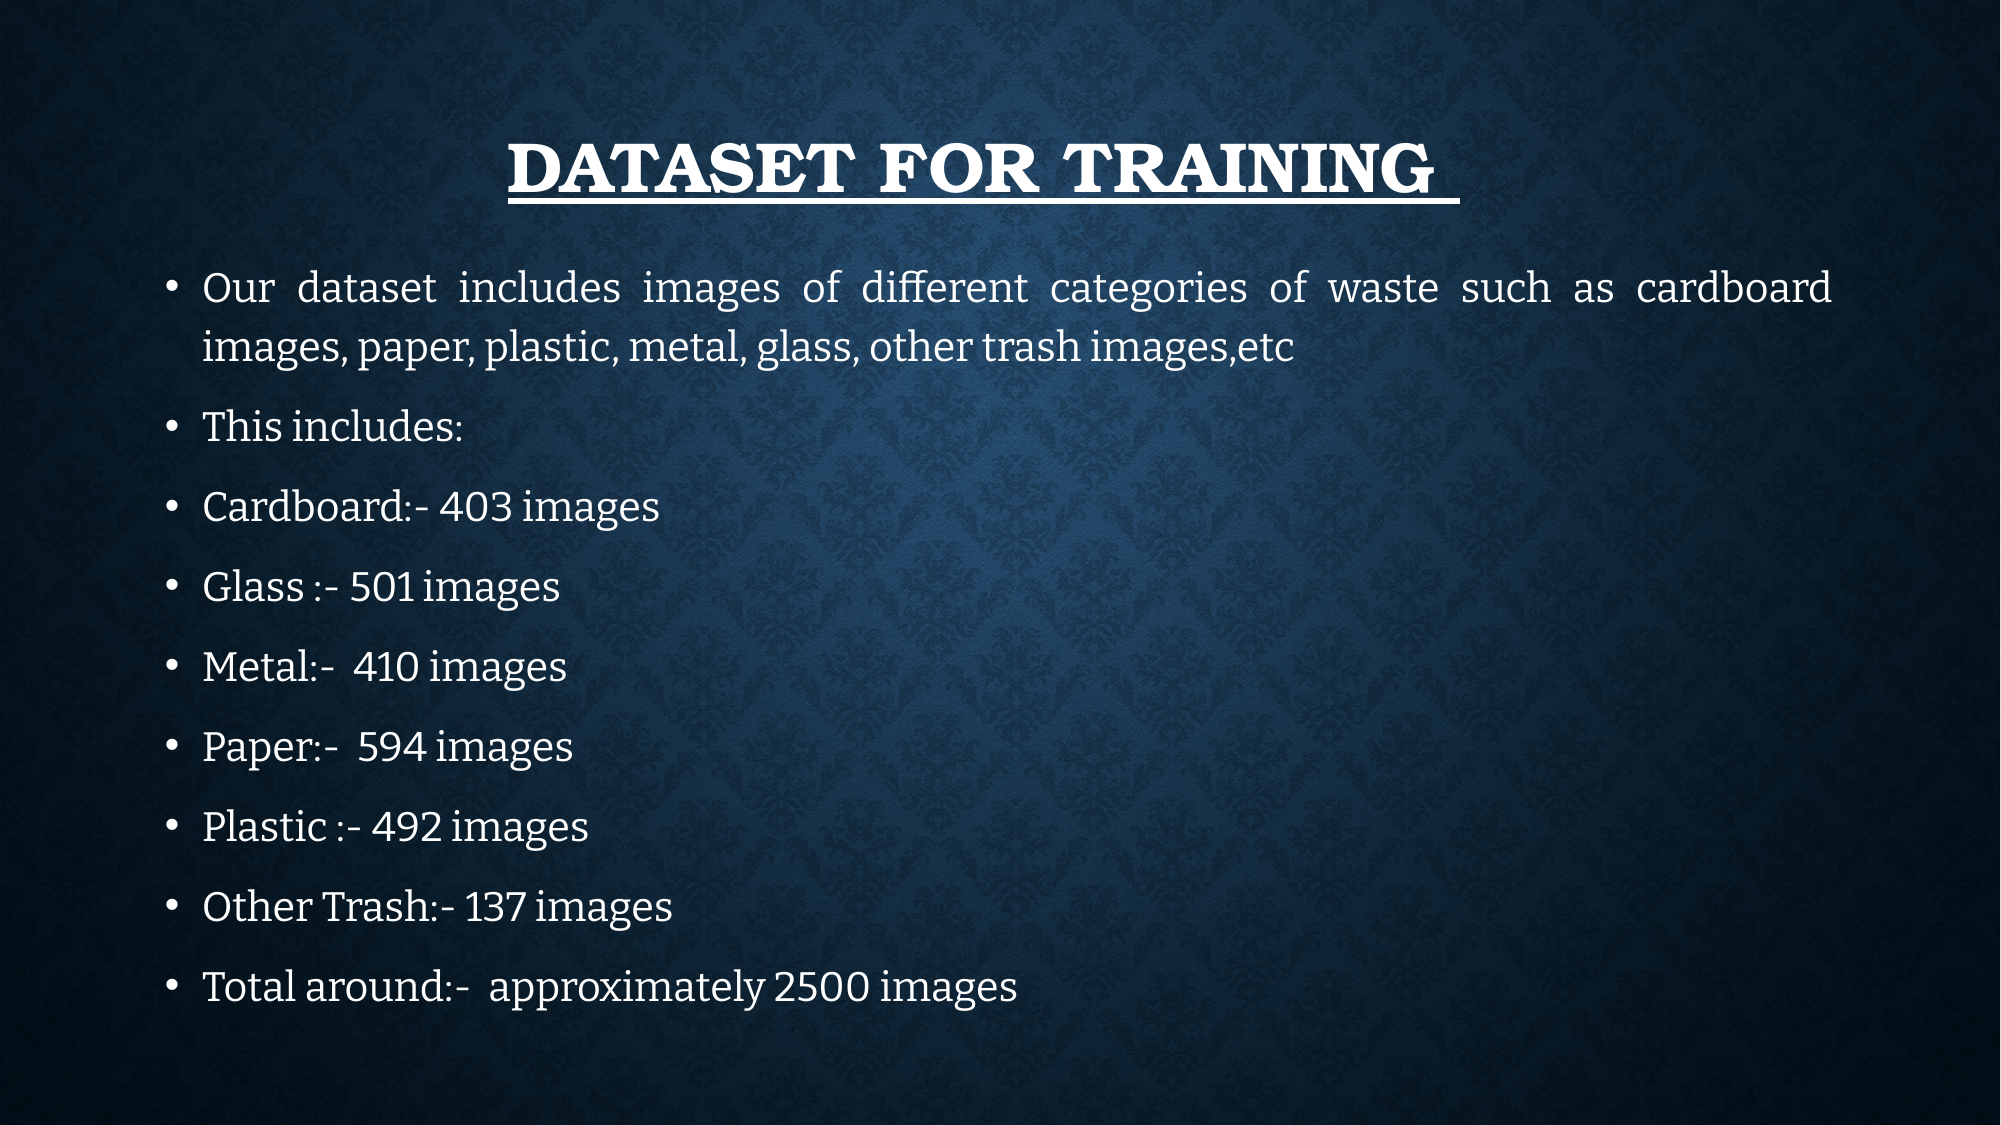

# DATASET FOR TRAINING
Our dataset includes images of different categories of waste such as cardboard images, paper, plastic, metal, glass, other trash images,etc
This includes:
Cardboard:- 403 images
Glass :- 501 images
Metal:-  410 images
Paper:-  594 images
Plastic :- 492 images
Other Trash:- 137 images
Total around:-  approximately 2500 images